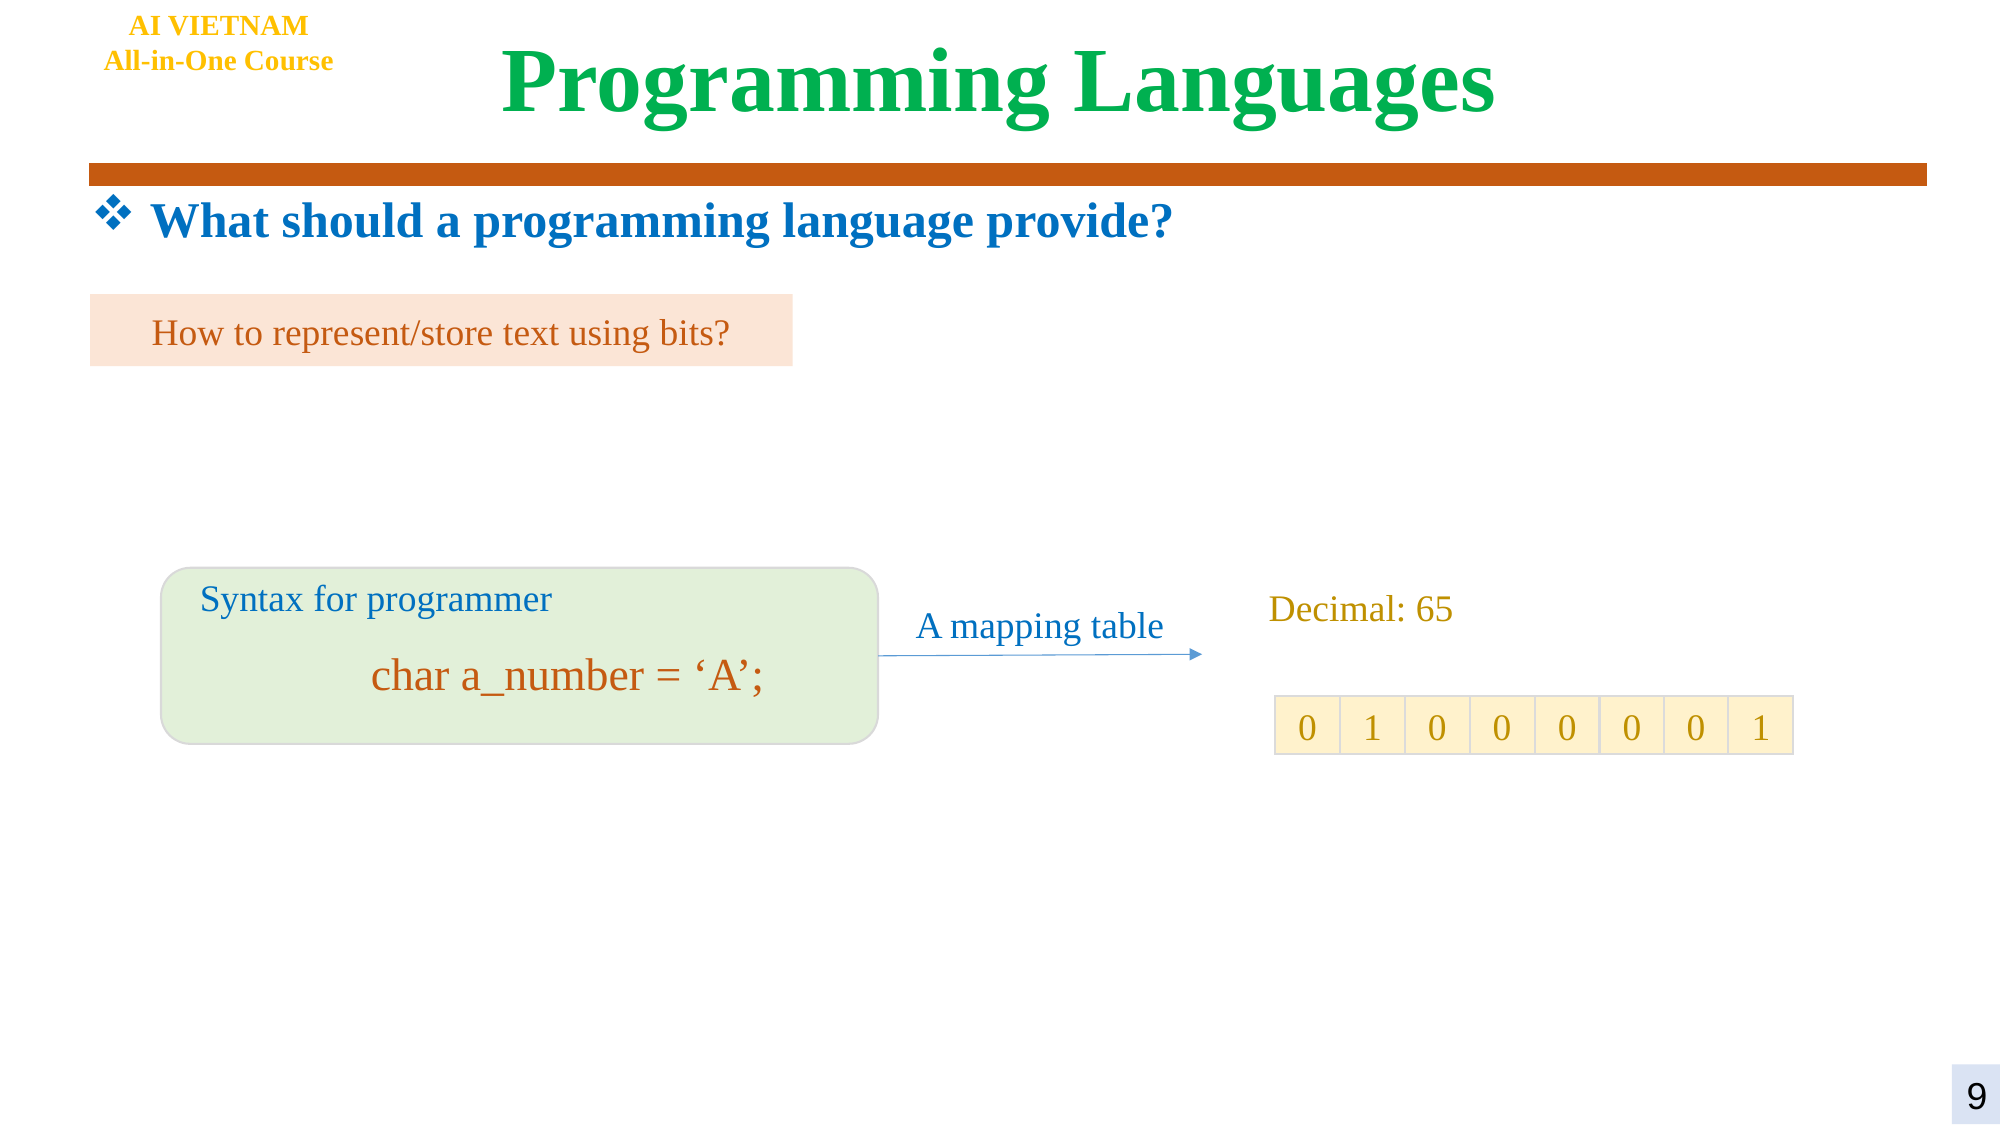

# Programming Languages
AI VIETNAM
All-in-One Course

 What should a programming language provide?
How to represent/store text using bits?
Syntax for programmer

Decimal: 65
A mapping table
0
1
0
0
0
0
0
1
char a_number = ‘A’;
9